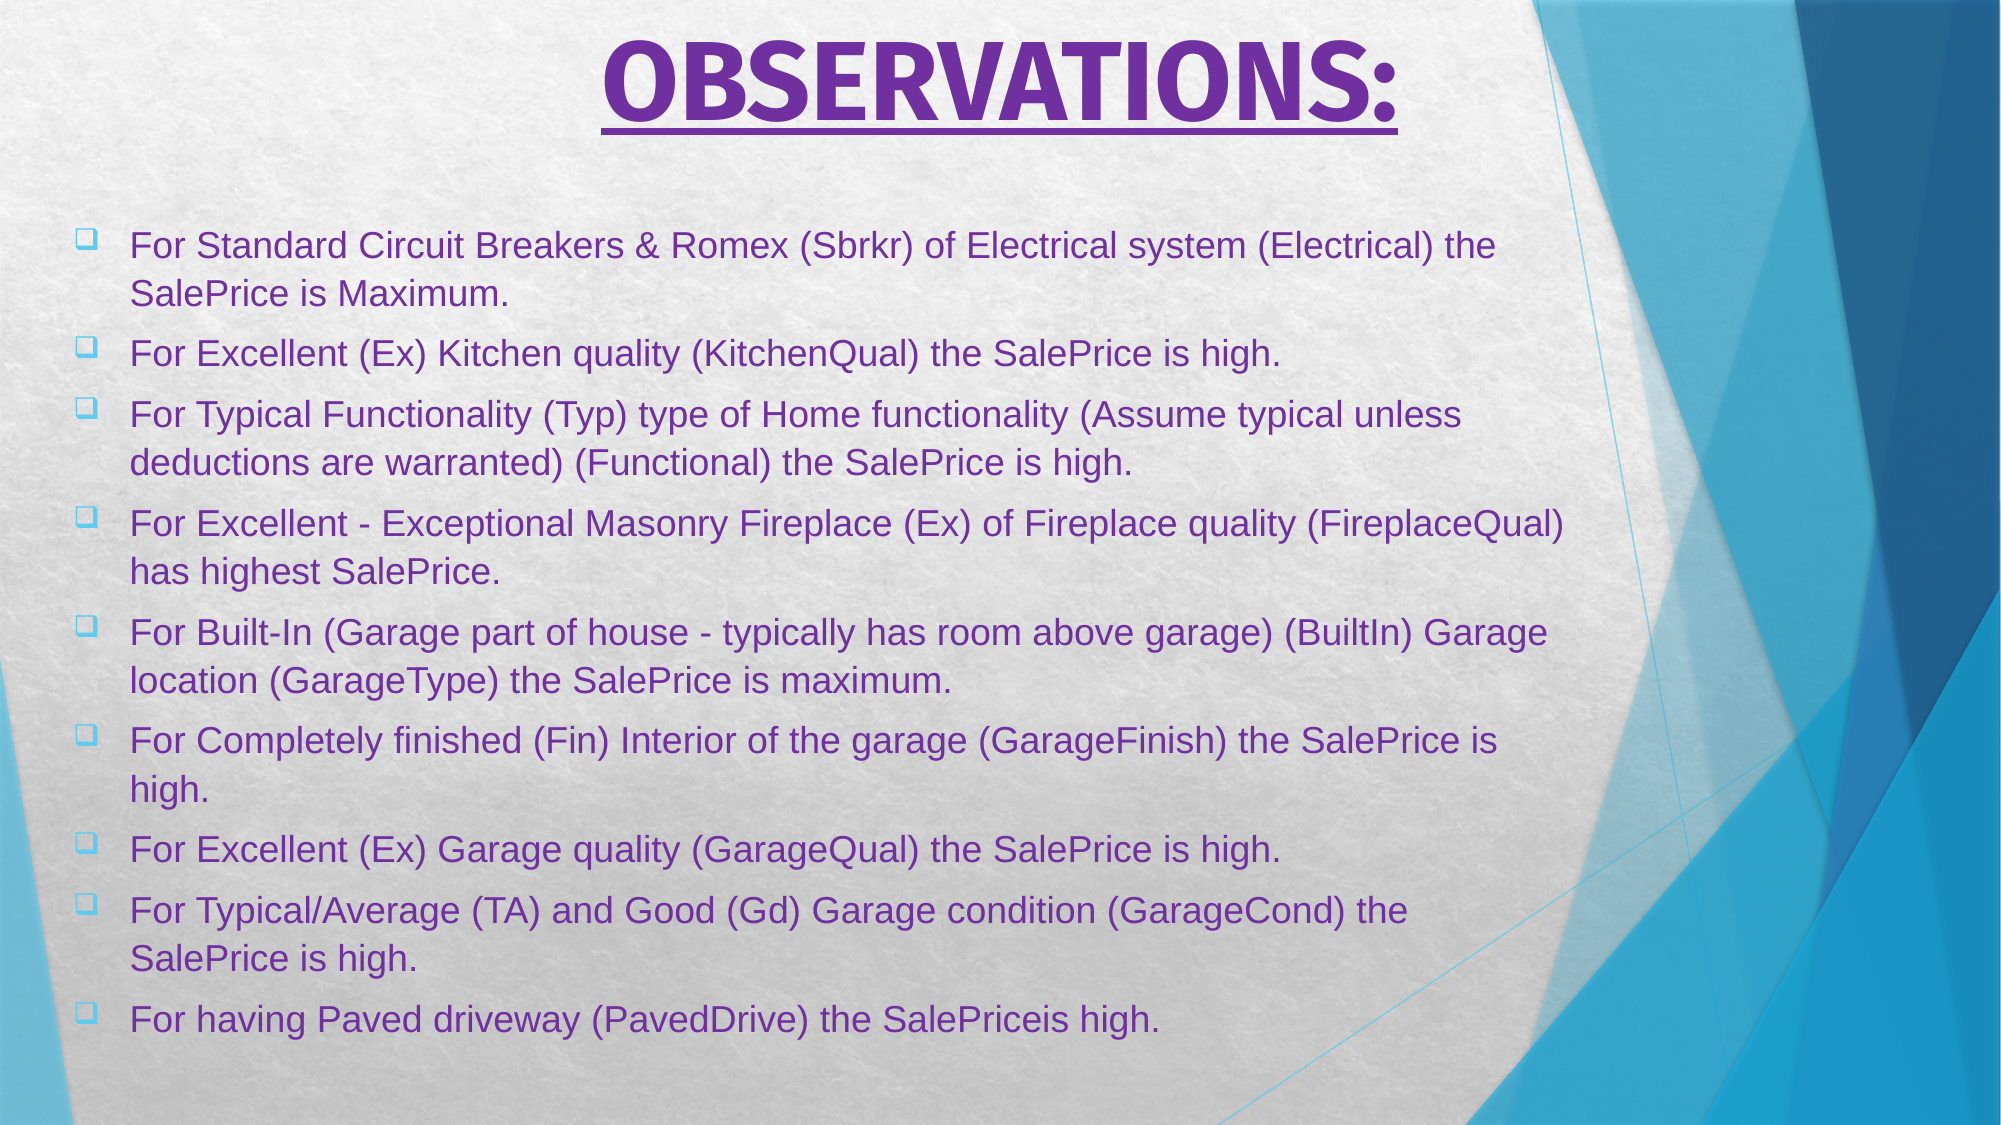

# OBSERVATIONS:
For Standard Circuit Breakers & Romex (Sbrkr) of Electrical system (Electrical) the SalePrice is Maximum.
For Excellent (Ex) Kitchen quality (KitchenQual) the SalePrice is high.
For Typical Functionality (Typ) type of Home functionality (Assume typical unless deductions are warranted) (Functional) the SalePrice is high.
For Excellent - Exceptional Masonry Fireplace (Ex) of Fireplace quality (FireplaceQual) has highest SalePrice.
For Built-In (Garage part of house - typically has room above garage) (BuiltIn) Garage location (GarageType) the SalePrice is maximum.
For Completely finished (Fin) Interior of the garage (GarageFinish) the SalePrice is high.
For Excellent (Ex) Garage quality (GarageQual) the SalePrice is high.
For Typical/Average (TA) and Good (Gd) Garage condition (GarageCond) the SalePrice is high.
For having Paved driveway (PavedDrive) the SalePriceis high.